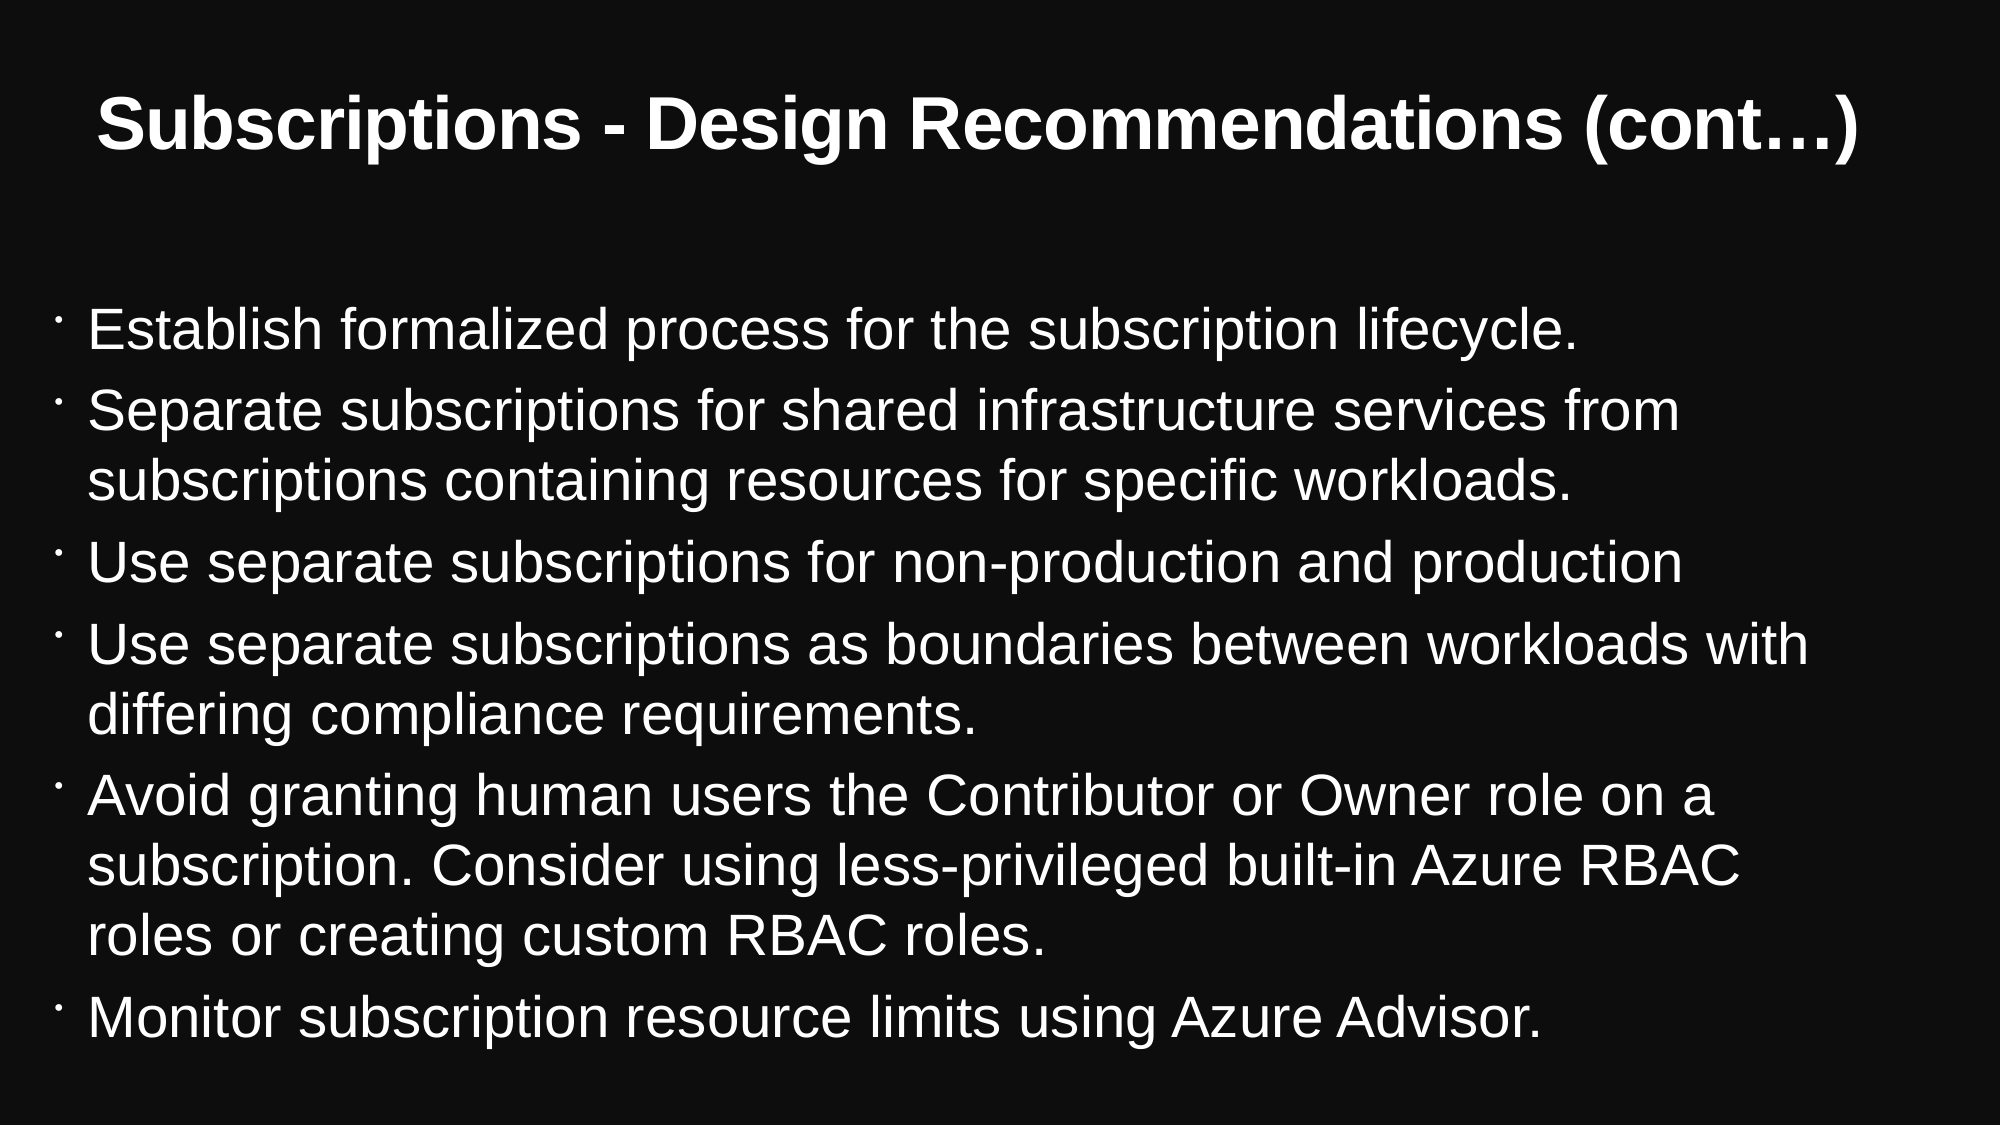

# Subscriptions - Design Recommendations (cont…)
Establish formalized process for the subscription lifecycle.
Separate subscriptions for shared infrastructure services from subscriptions containing resources for specific workloads.
Use separate subscriptions for non-production and production
Use separate subscriptions as boundaries between workloads with differing compliance requirements.
Avoid granting human users the Contributor or Owner role on a subscription. Consider using less-privileged built-in Azure RBAC roles or creating custom RBAC roles.
Monitor subscription resource limits using Azure Advisor.